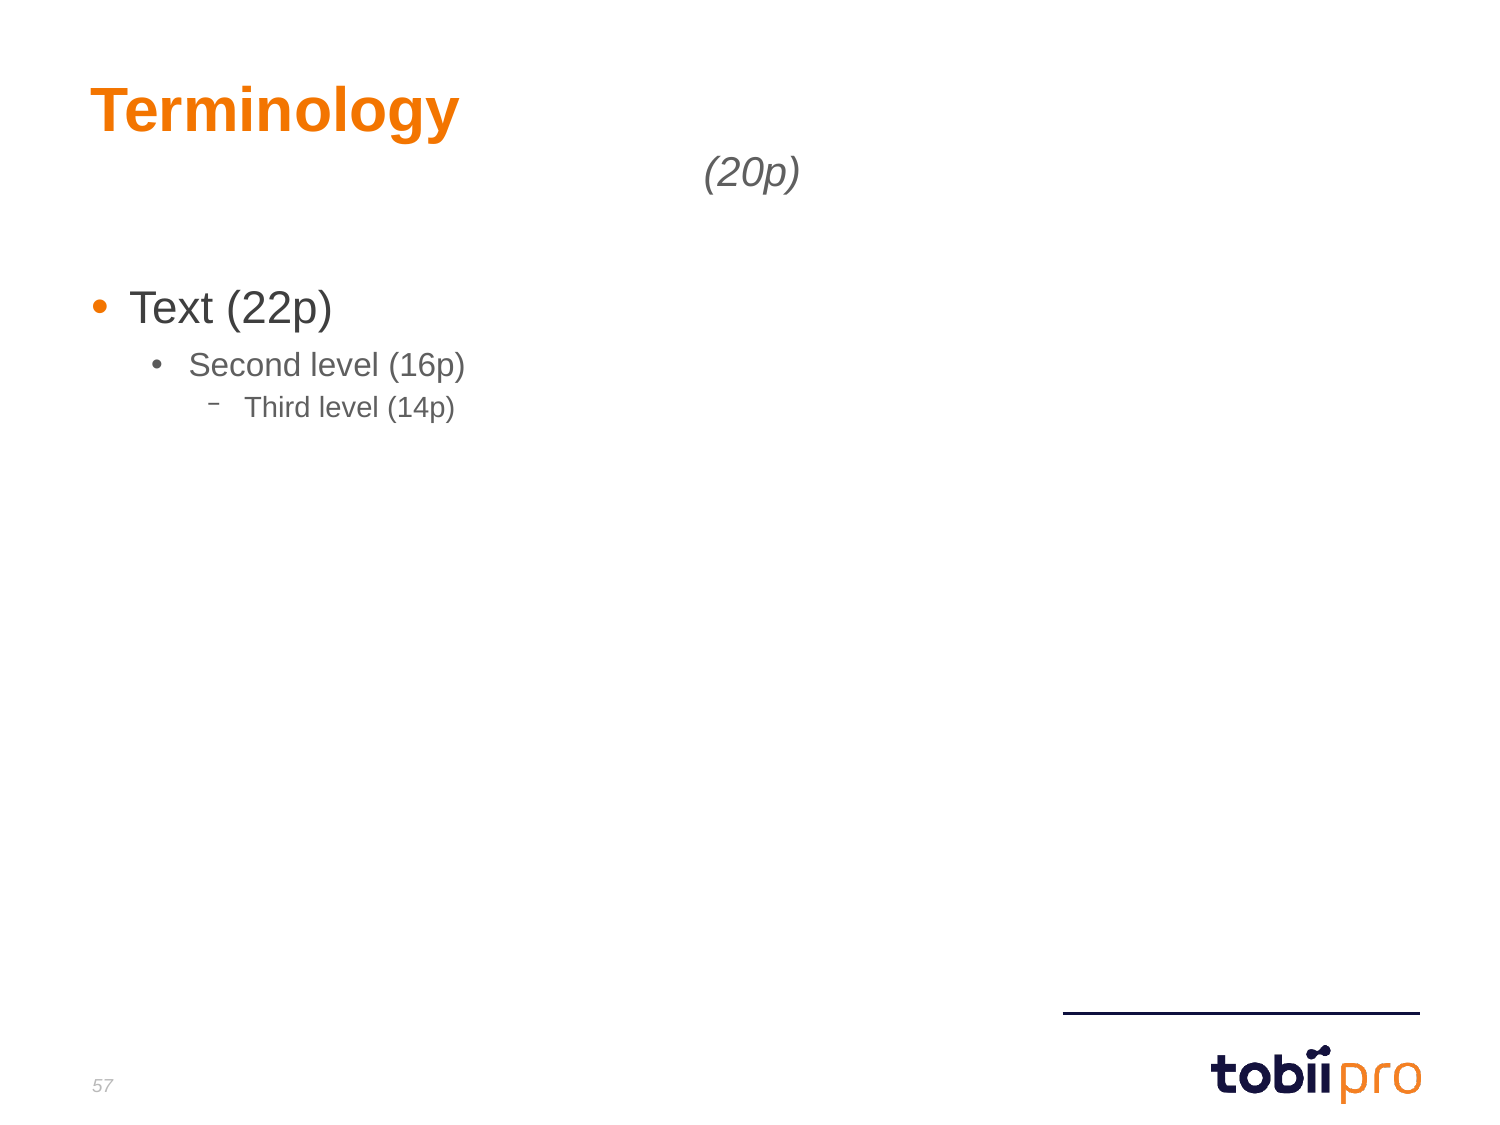

# Terminology
 (20p)
Text (22p)
Second level (16p)
Third level (14p)
57